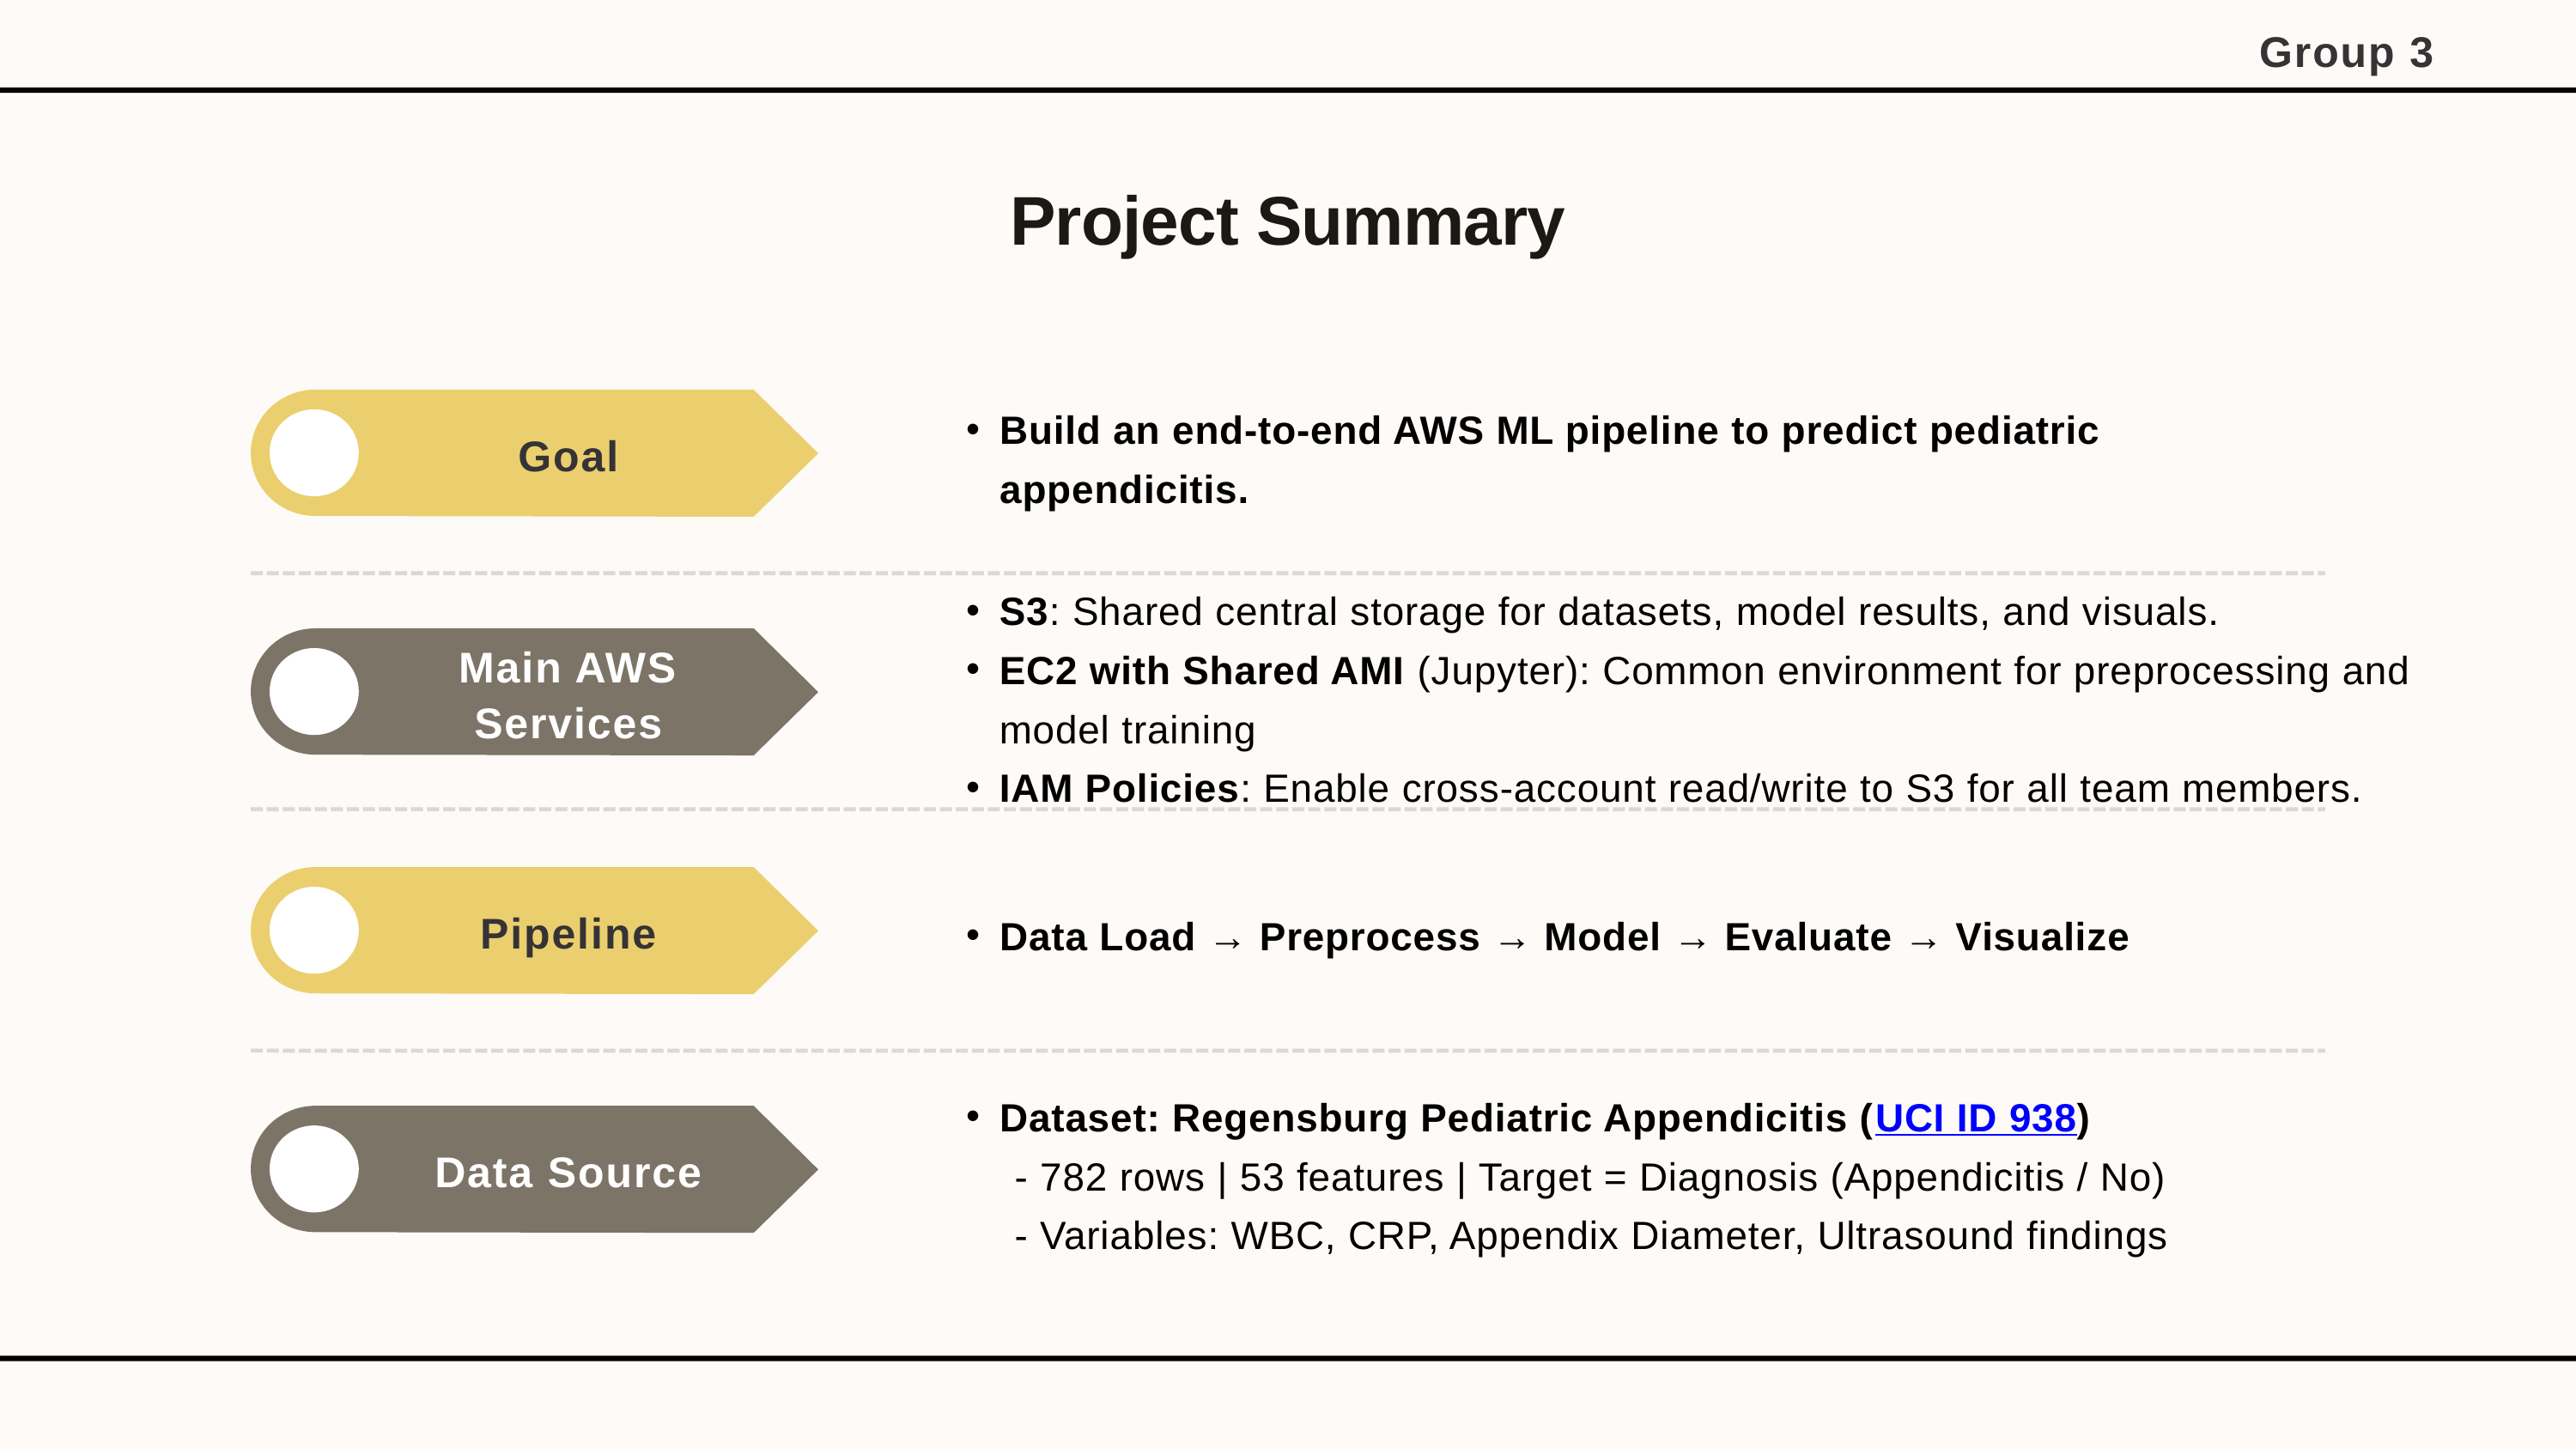

Group 3

Project Summary

Build an end-to-end AWS ML pipeline to predict pediatric appendicitis.
Goal

S3: Shared central storage for datasets, model results, and visuals.
EC2 with Shared AMI (Jupyter): Common environment for preprocessing and model training
IAM Policies: Enable cross-account read/write to S3 for all team members.

Main AWS Services

Data Load → Preprocess → Model → Evaluate → Visualize
Pipeline

Dataset: Regensburg Pediatric Appendicitis (UCI ID 938)
       - 782 rows | 53 features | Target = Diagnosis (Appendicitis / No)
       - Variables: WBC, CRP, Appendix Diameter, Ultrasound findings

Data Source